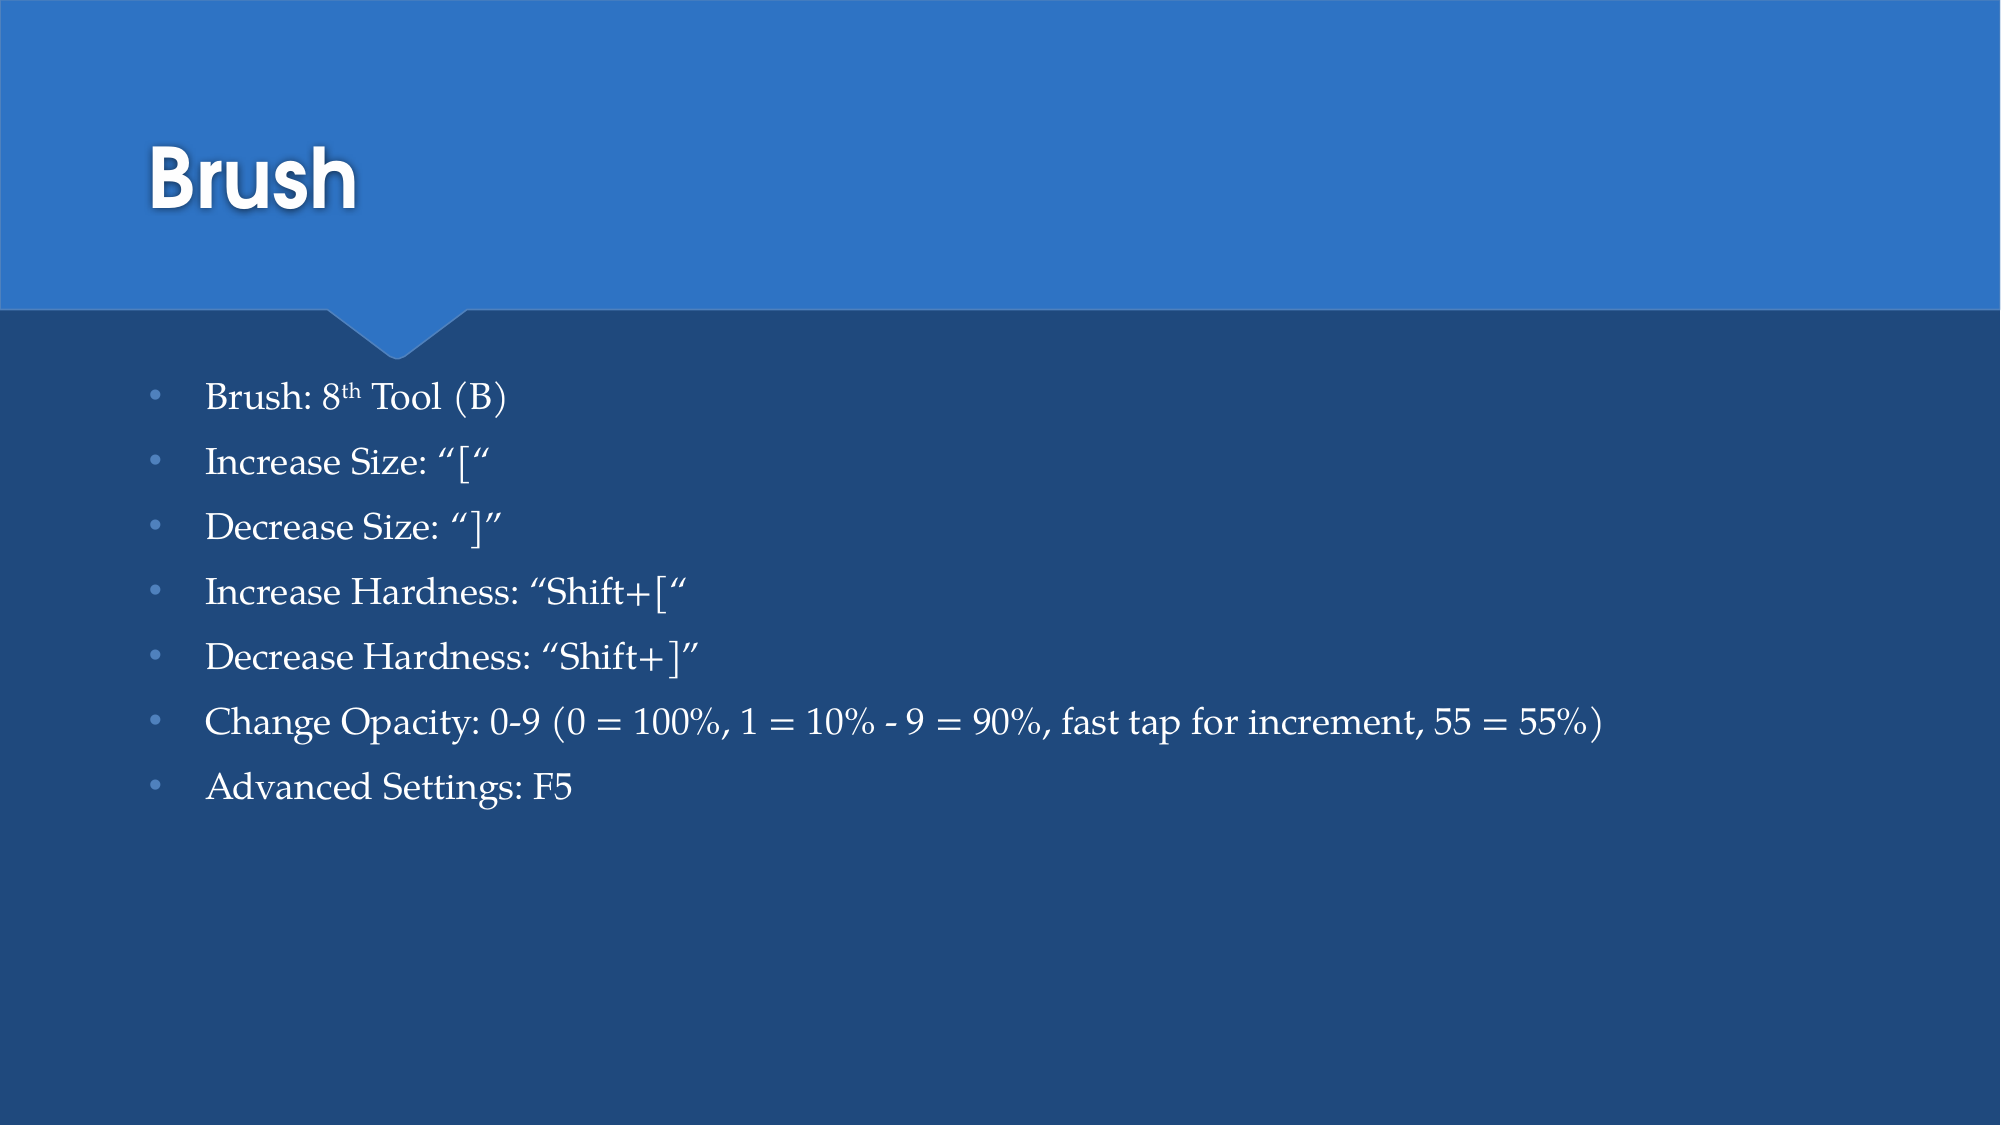

# Brush
Brush: 8th Tool (B)
Increase Size: “[“
Decrease Size: “]”
Increase Hardness: “Shift+[“
Decrease Hardness: “Shift+]”
Change Opacity: 0-9 (0 = 100%, 1 = 10% - 9 = 90%, fast tap for increment, 55 = 55%)
Advanced Settings: F5